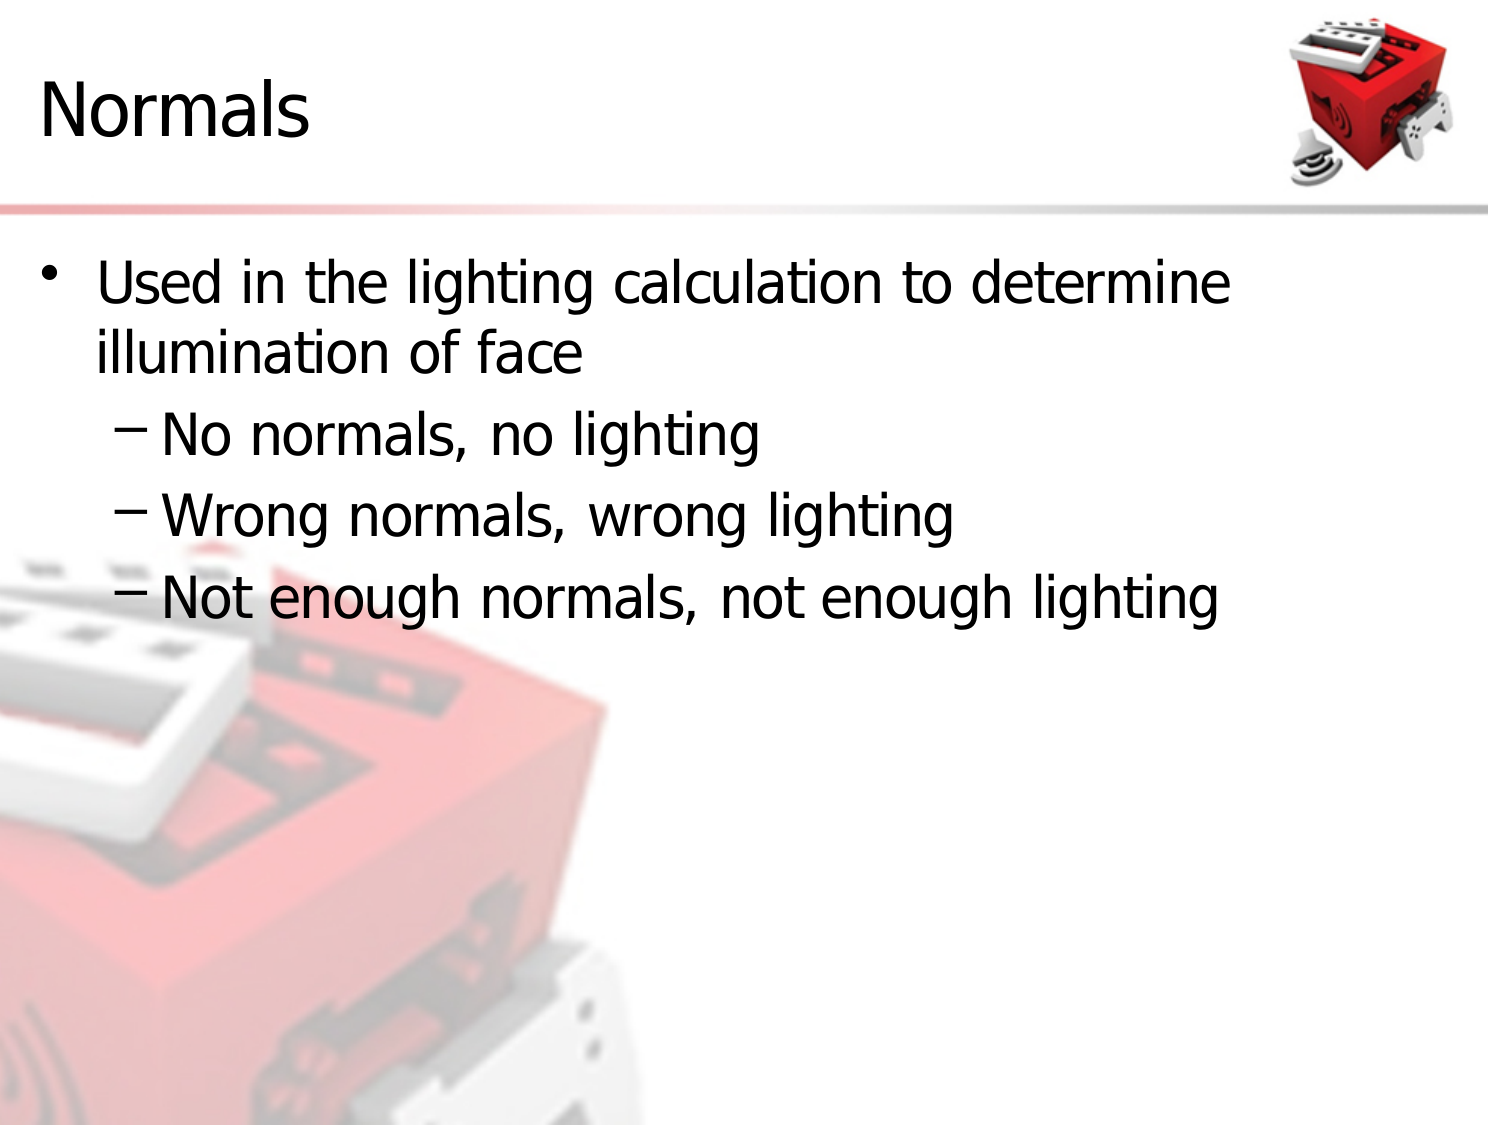

# Normals
Used in the lighting calculation to determine illumination of face
No normals, no lighting
Wrong normals, wrong lighting
Not enough normals, not enough lighting